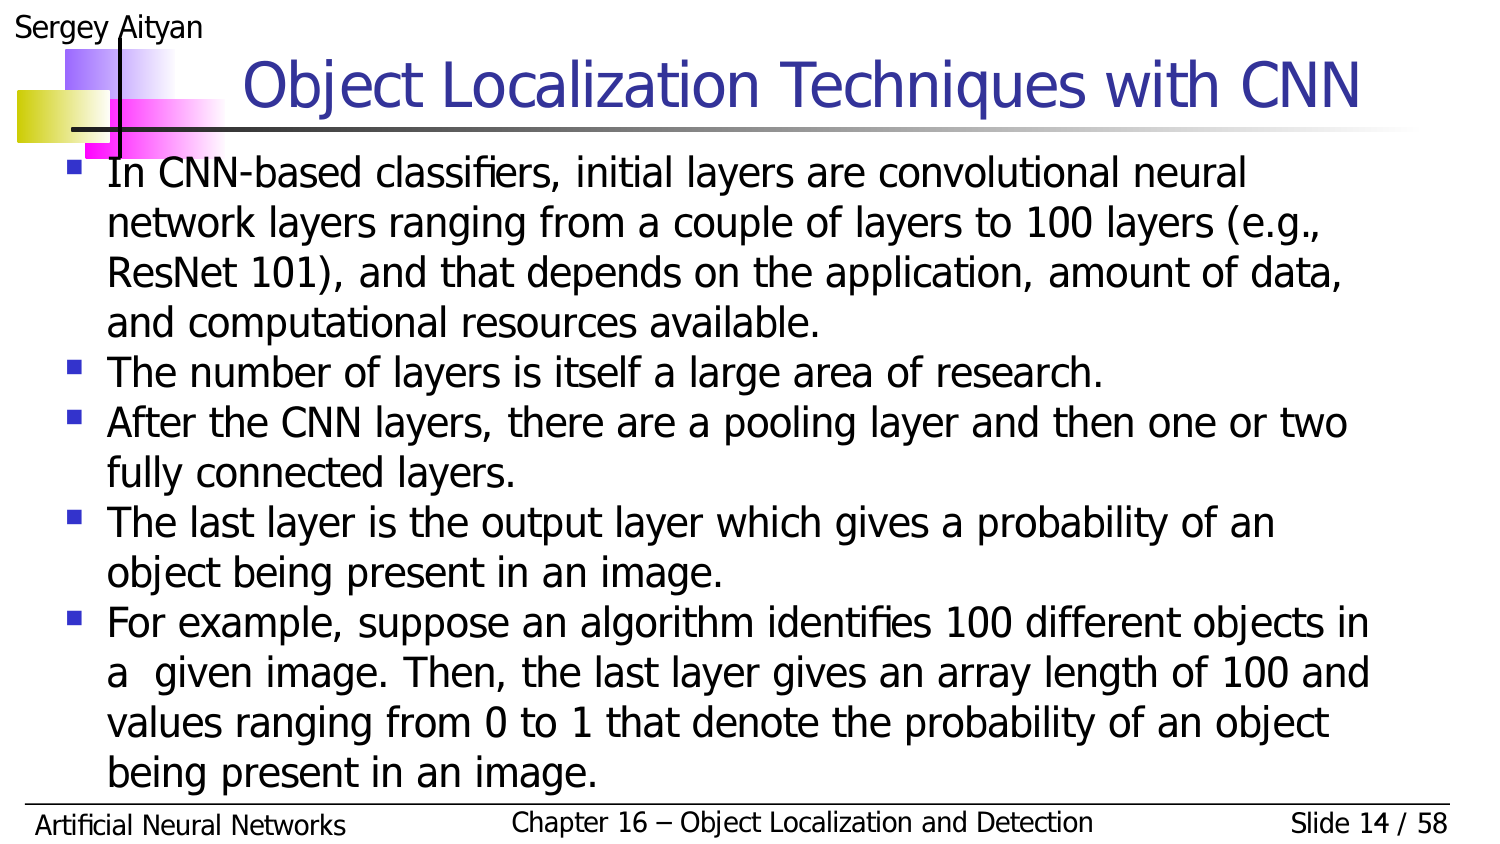

# Object Localization Techniques with CNN
In CNN-based classifiers, initial layers are convolutional neural network layers ranging from a couple of layers to 100 layers (e.g., ResNet 101), and that depends on the application, amount of data, and computational resources available.
The number of layers is itself a large area of research.
After the CNN layers, there are a pooling layer and then one or two fully connected layers.
The last layer is the output layer which gives a probability of an object being present in an image.
For example, suppose an algorithm identifies 100 different objects in a  given image. Then, the last layer gives an array length of 100 and values ranging from 0 to 1 that denote the probability of an object being present in an image.